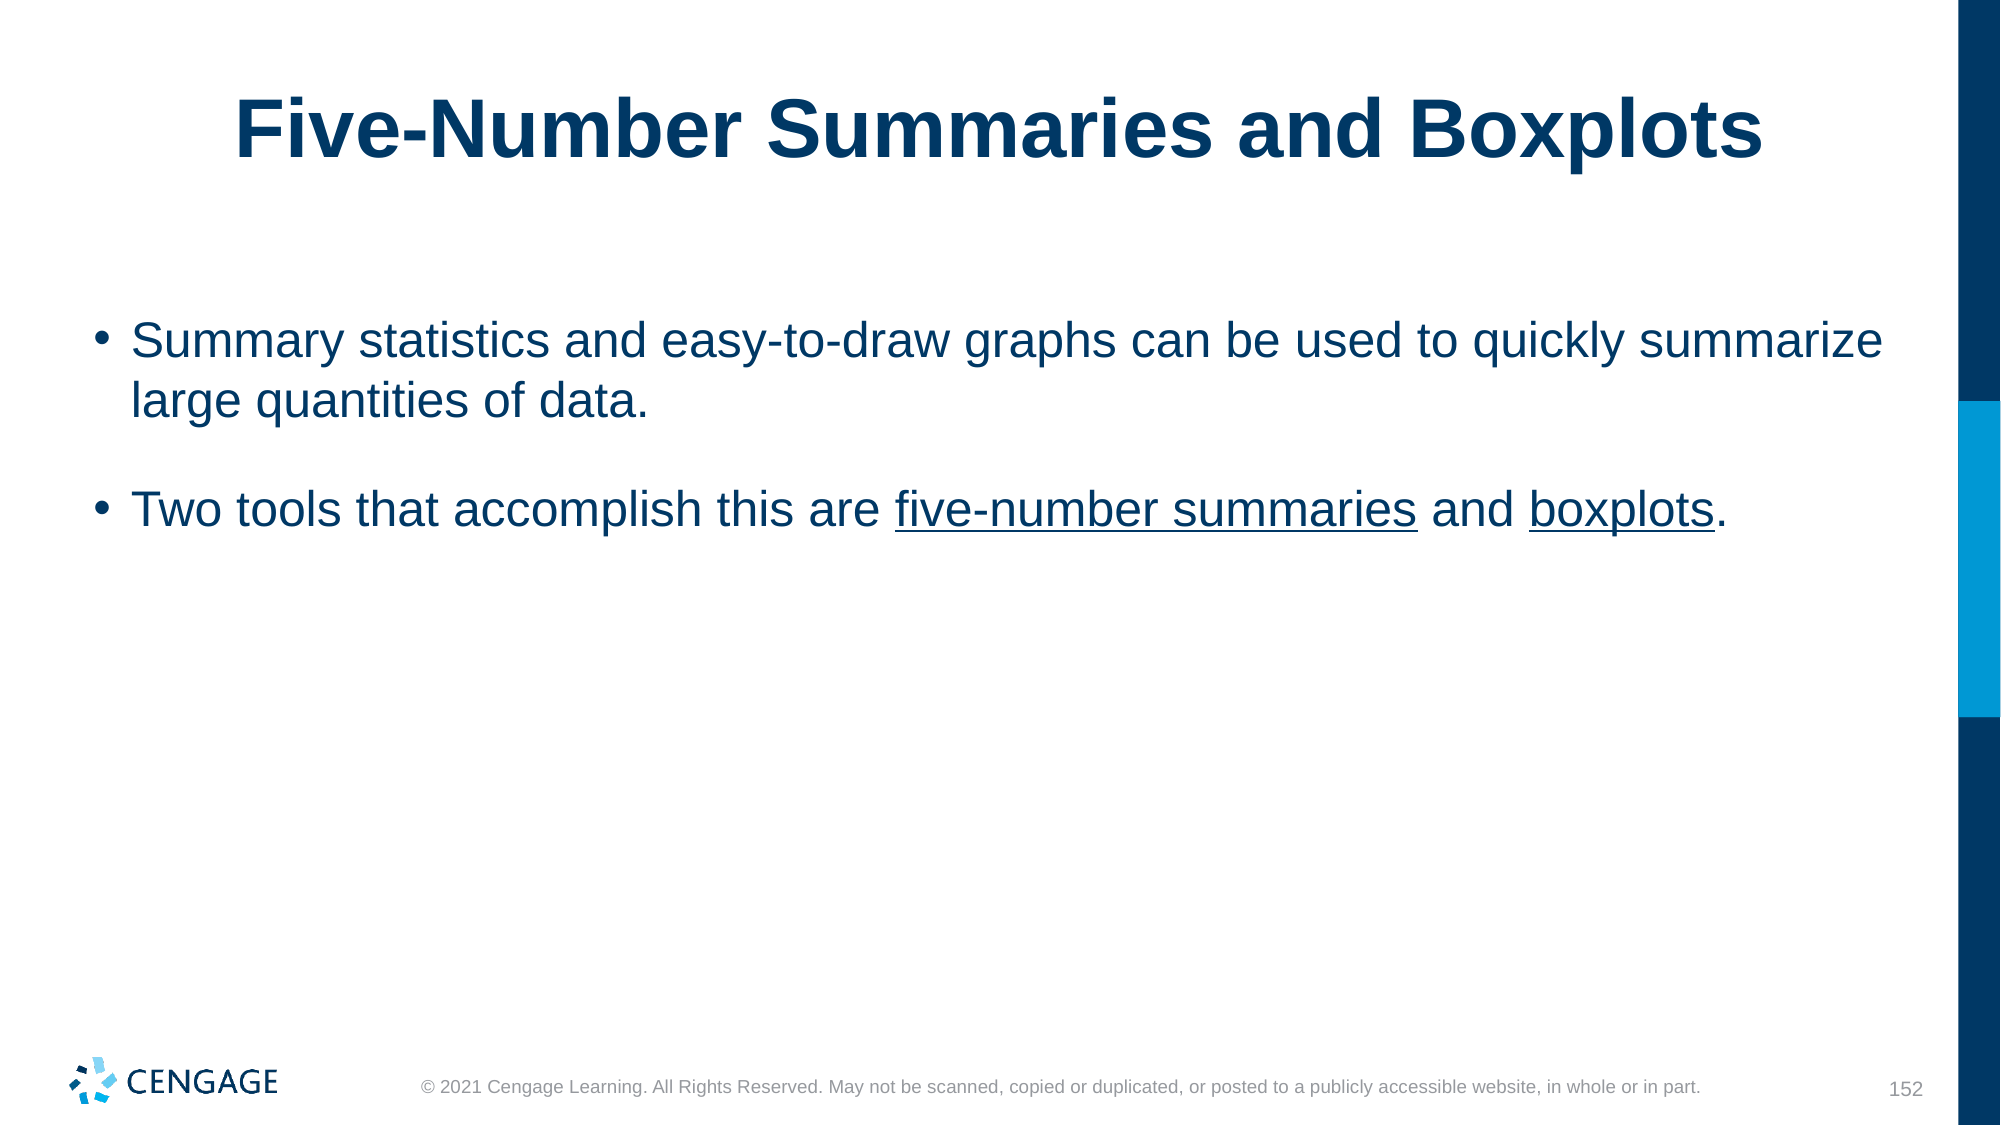

# Five-Number Summaries and Boxplots
Summary statistics and easy-to-draw graphs can be used to quickly summarize large quantities of data.
Two tools that accomplish this are five-number summaries and boxplots.